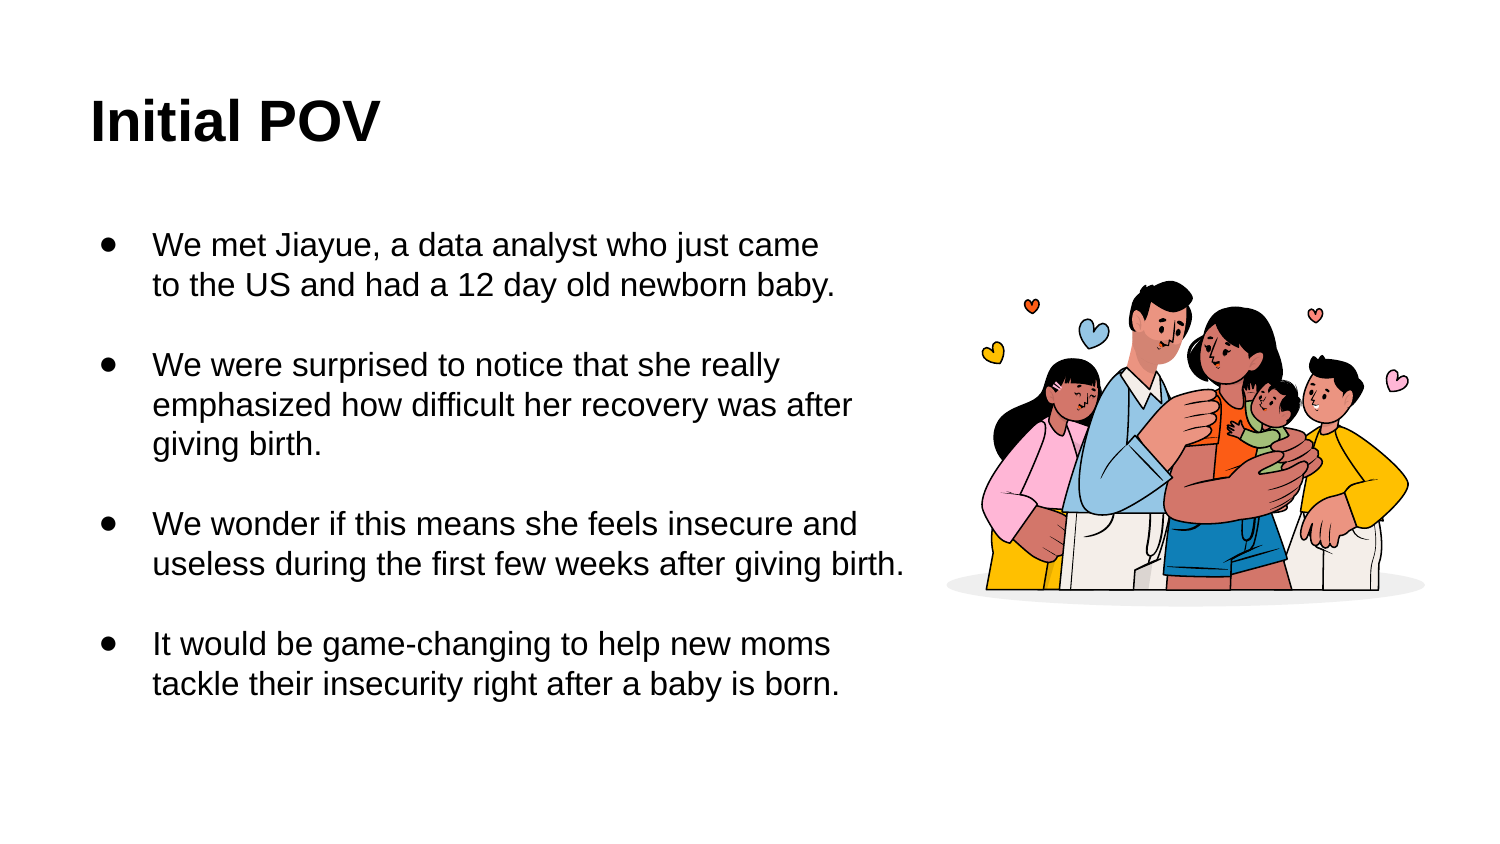

Initial POV
We met Jiayue, a data analyst who just came
to the US and had a 12 day old newborn baby.

We were surprised to notice that she really emphasized how difficult her recovery was after giving birth.

We wonder if this means she feels insecure and useless during the first few weeks after giving birth.

It would be game-changing to help new moms tackle their insecurity right after a baby is born.